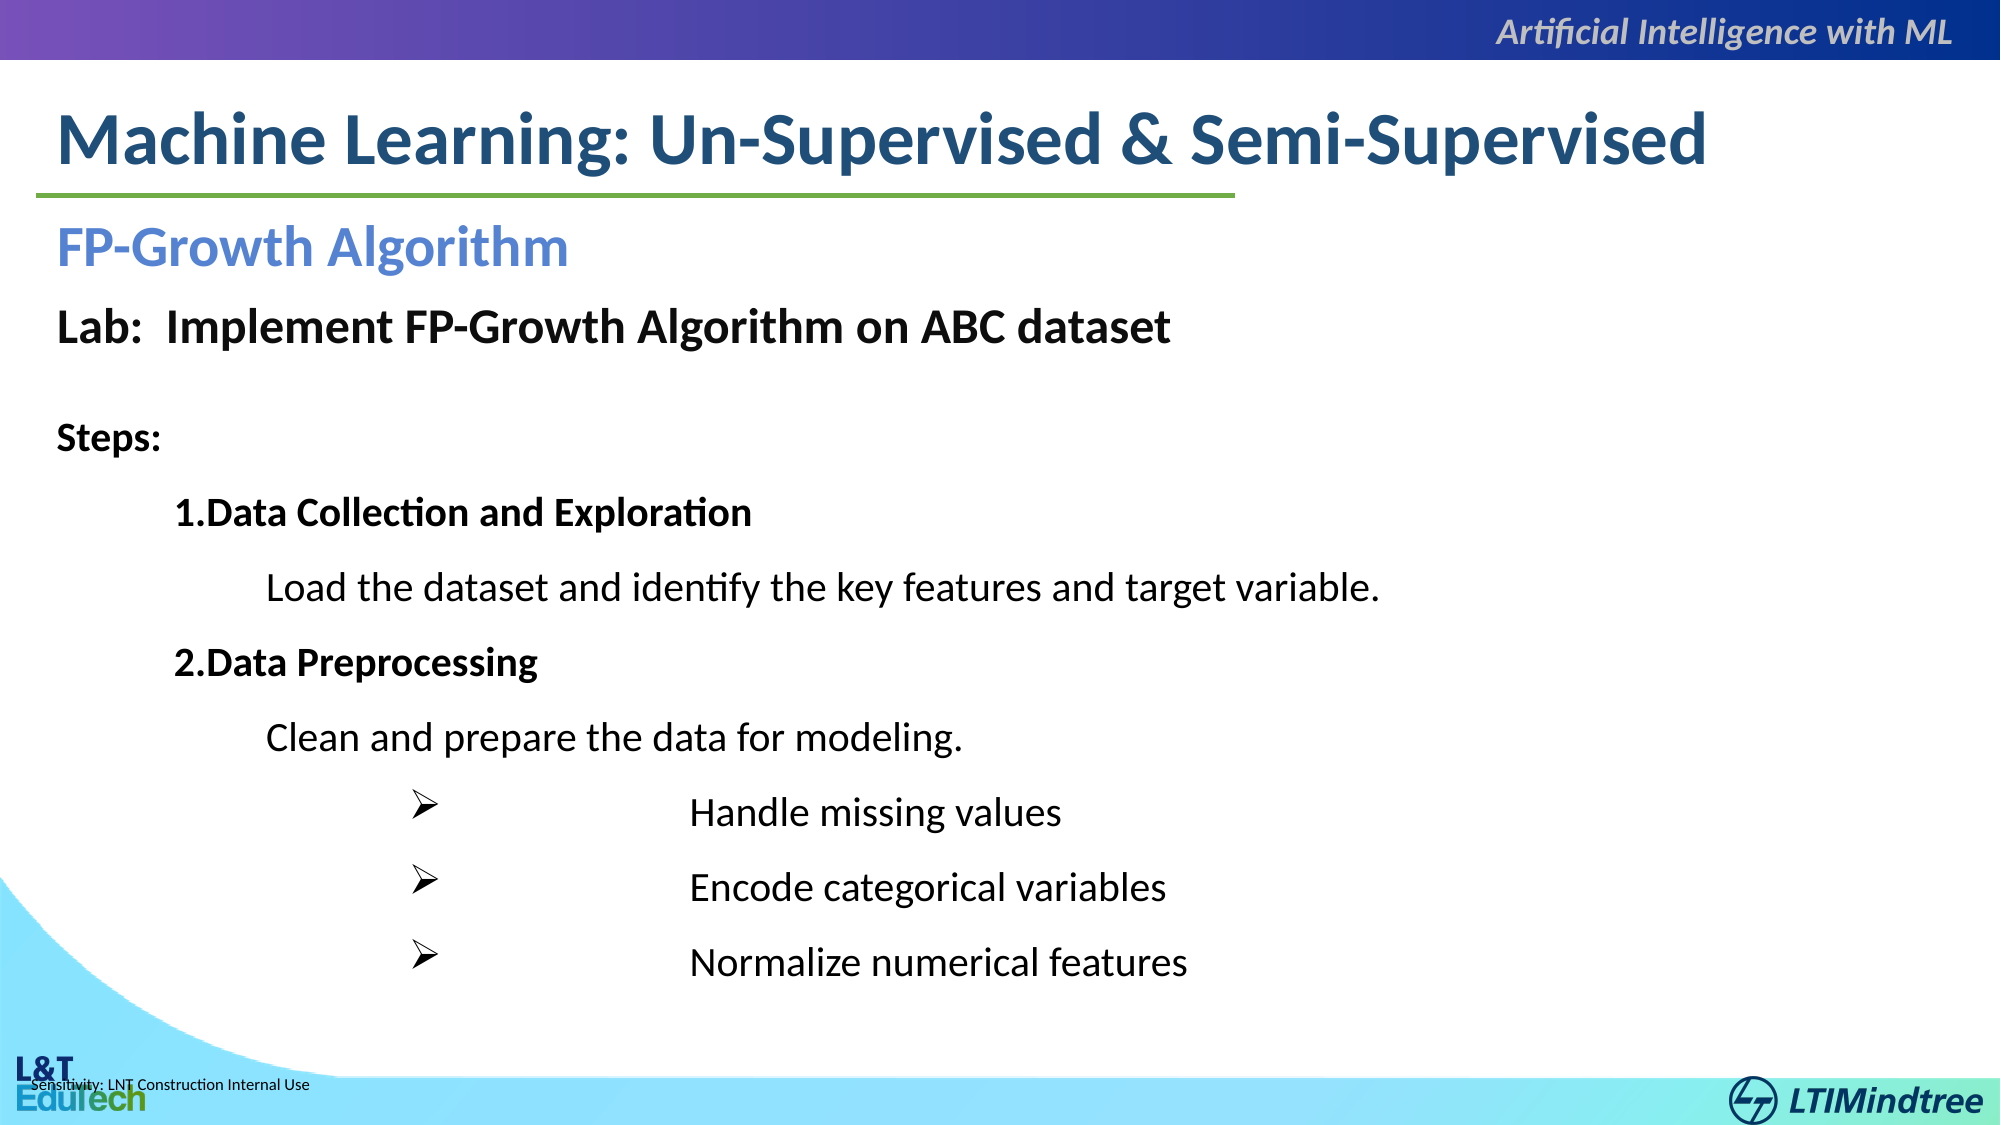

Artificial Intelligence with ML
Machine Learning: Un-Supervised & Semi-Supervised
FP-Growth Algorithm
Lab:  Implement FP-Growth Algorithm on ABC dataset

Steps:
Data Collection and Exploration
	Load the dataset and identify the key features and target variable.
Data Preprocessing
	Clean and prepare the data for modeling.
		Handle missing values
		Encode categorical variables
		Normalize numerical features